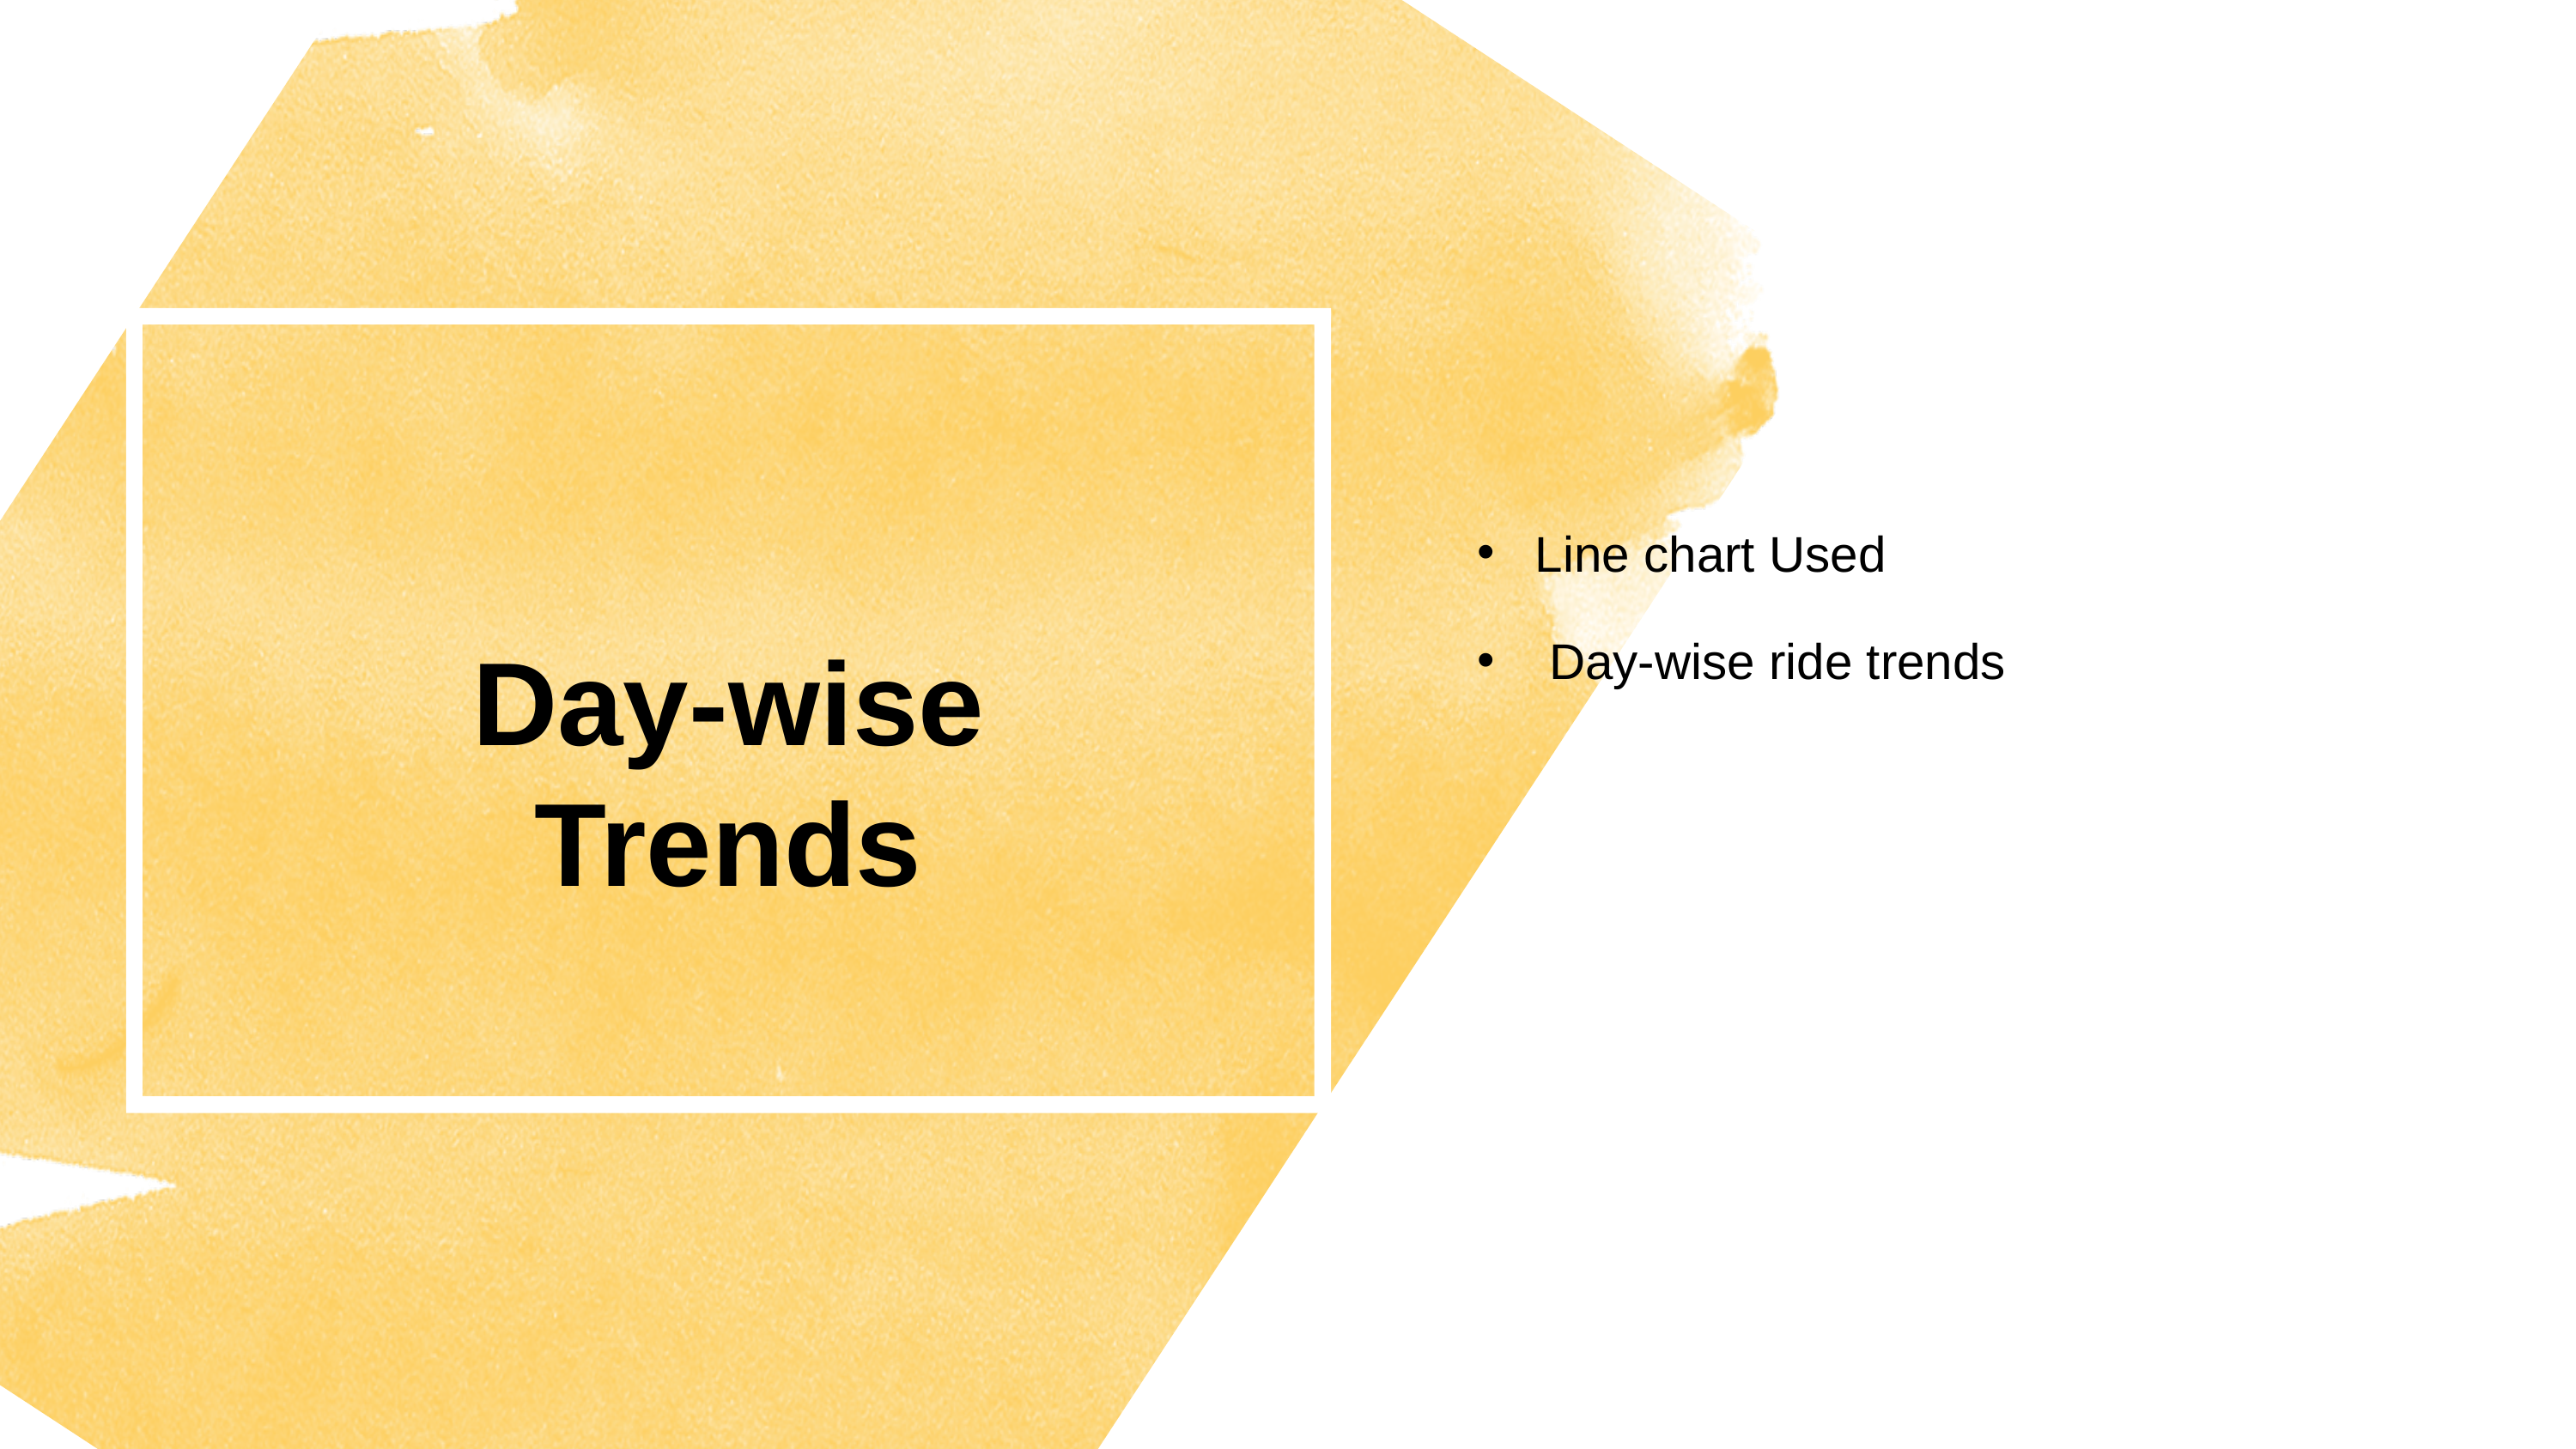

Line chart Used
 Day-wise ride trends
Day-wise
Trends